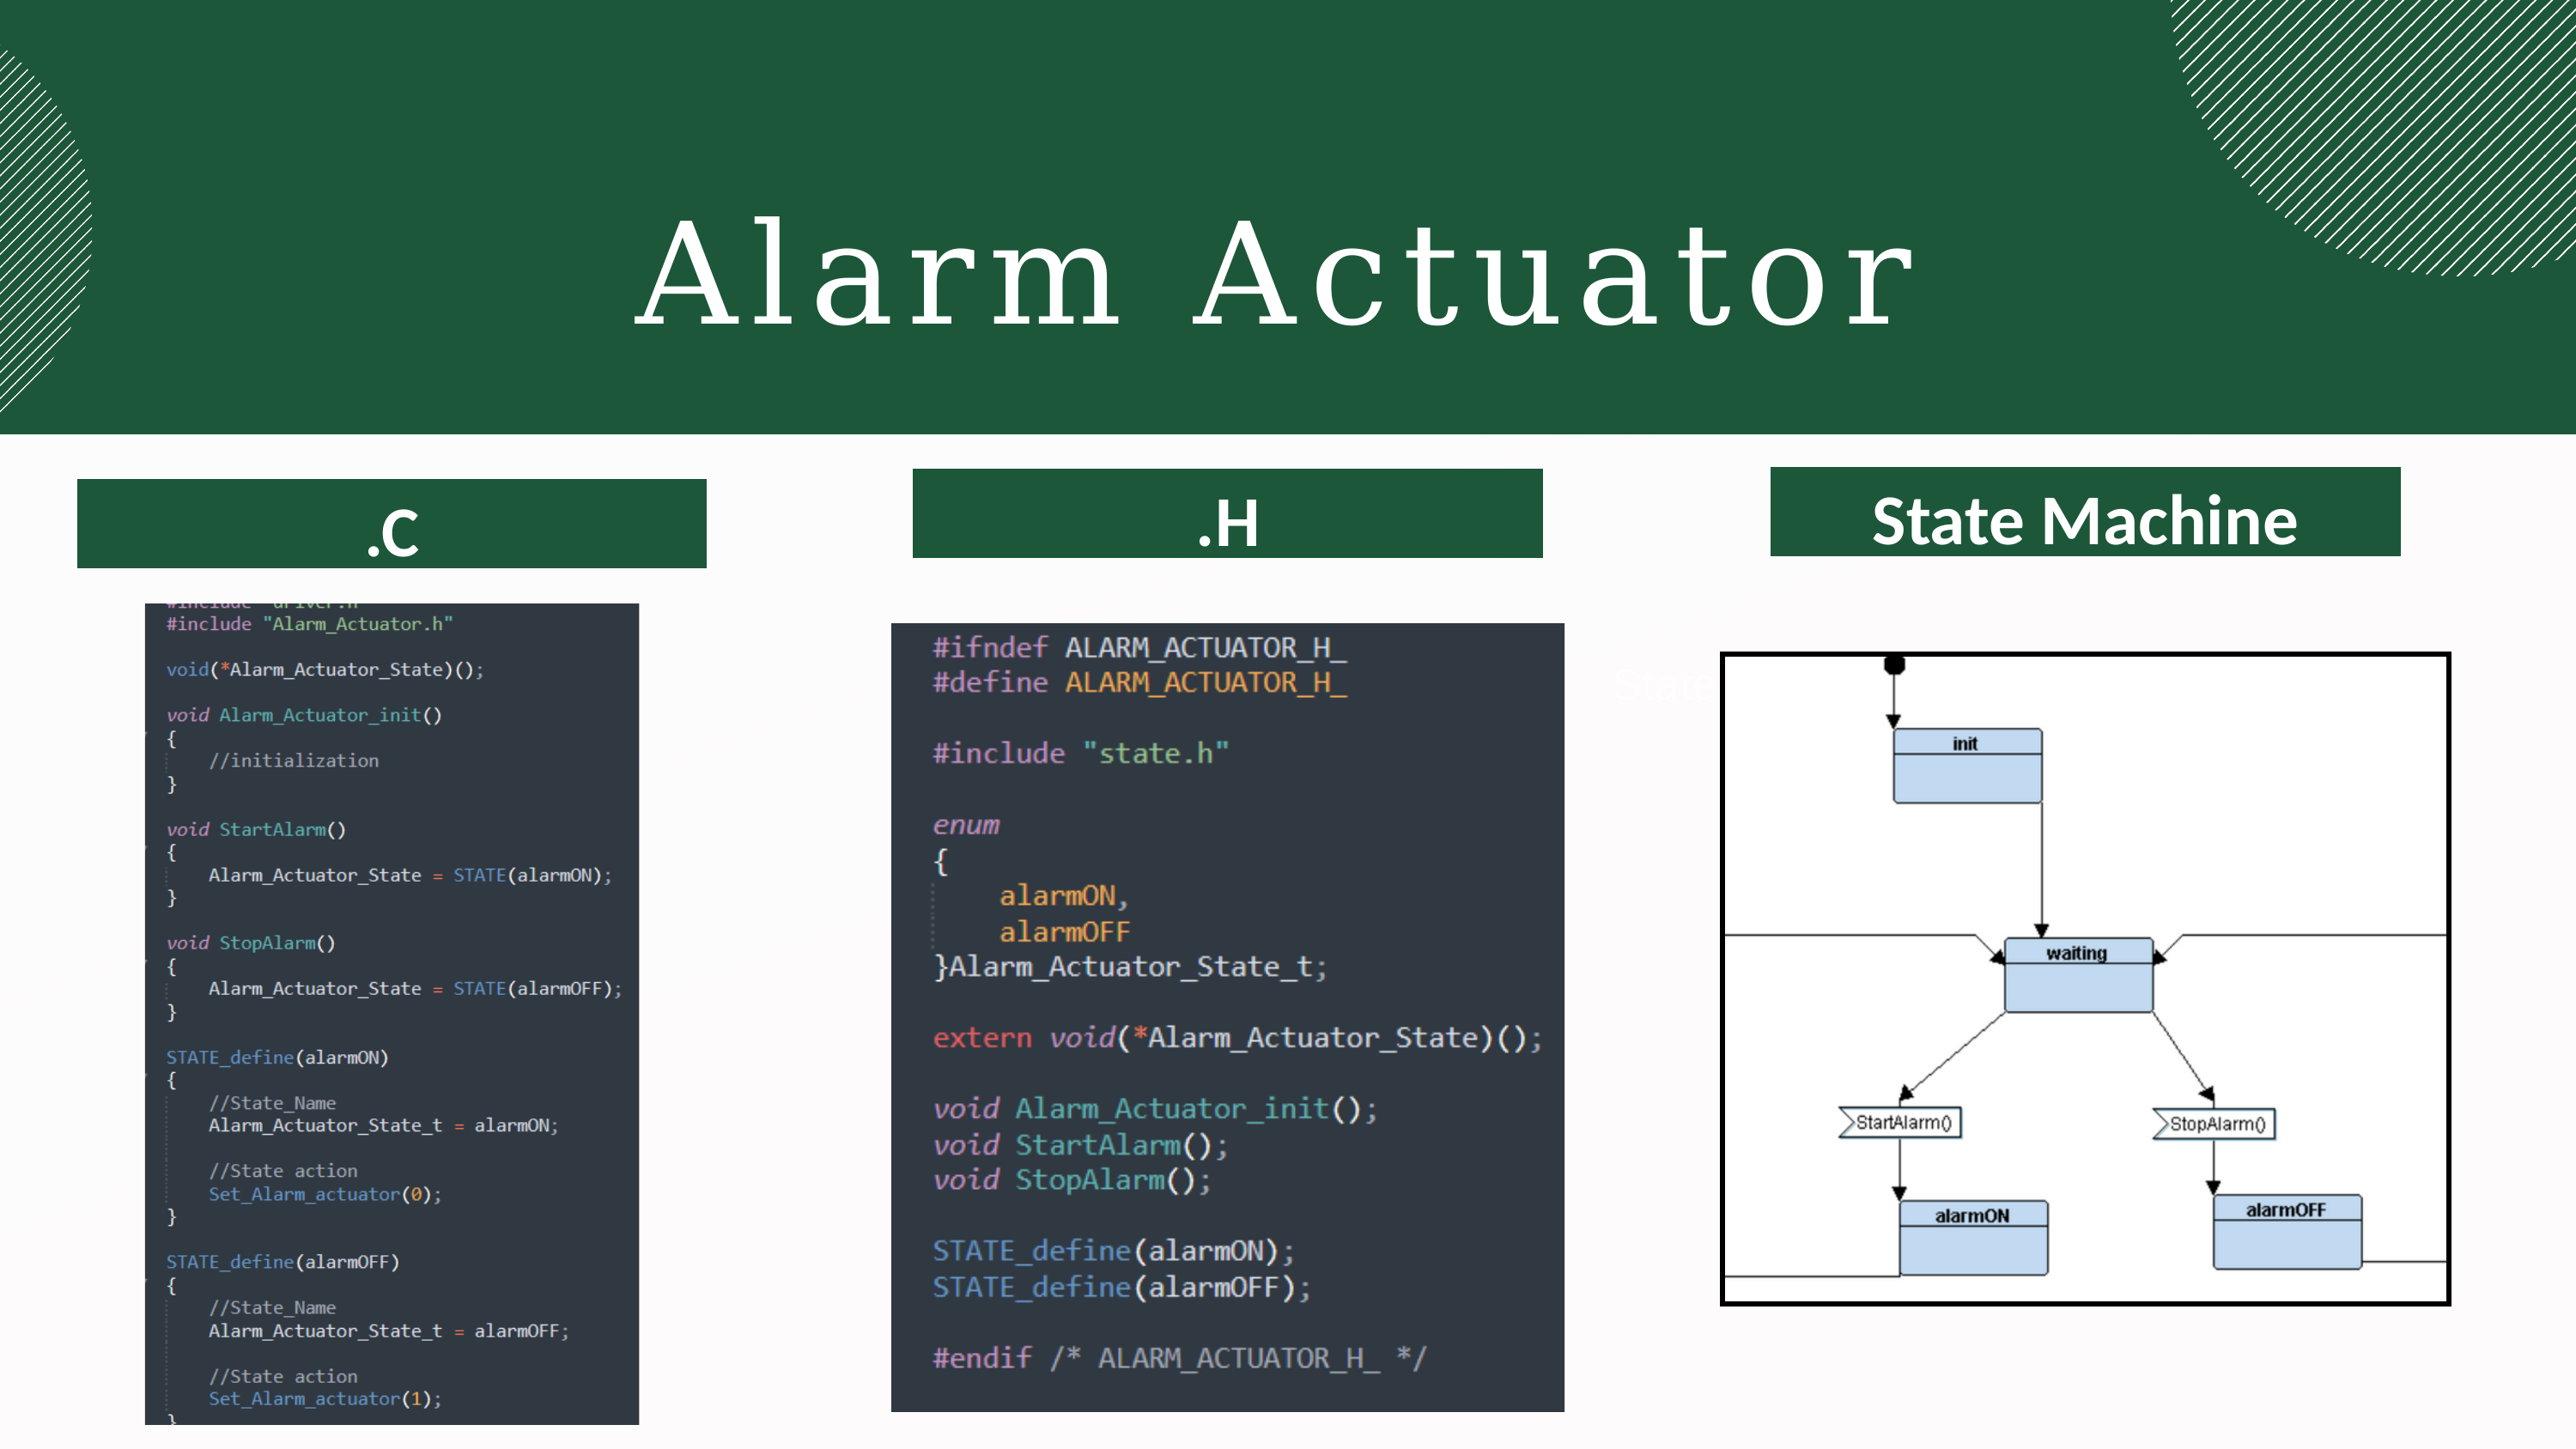

Alarm Actuator
State
State Machine
.H

.C